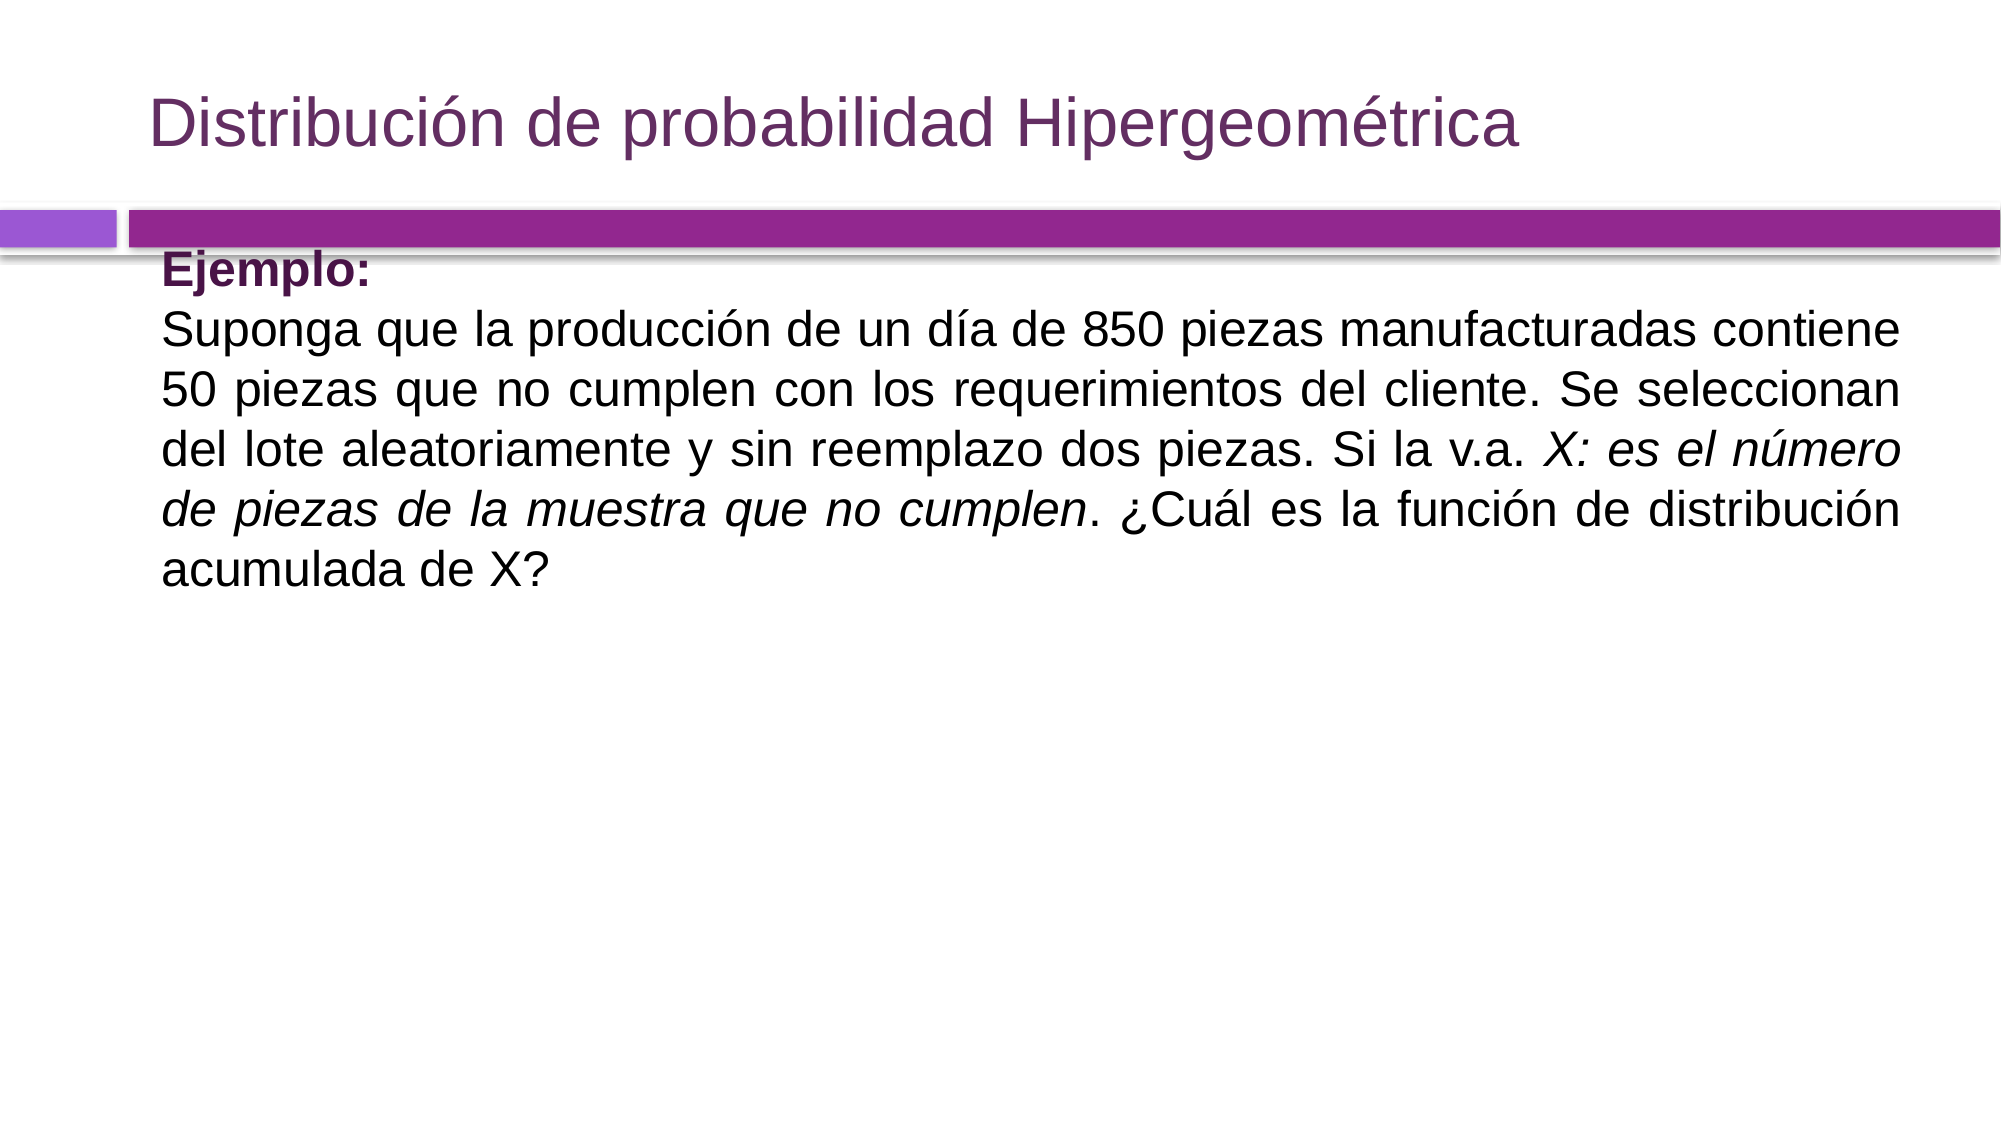

# Distribución de probabilidad Hipergeométrica
Ejemplo:
Suponga que la producción de un día de 850 piezas manufacturadas contiene 50 piezas que no cumplen con los requerimientos del cliente. Se seleccionan del lote aleatoriamente y sin reemplazo dos piezas. Si la v.a. X: es el número de piezas de la muestra que no cumplen. ¿Cuál es la función de distribución acumulada de X?